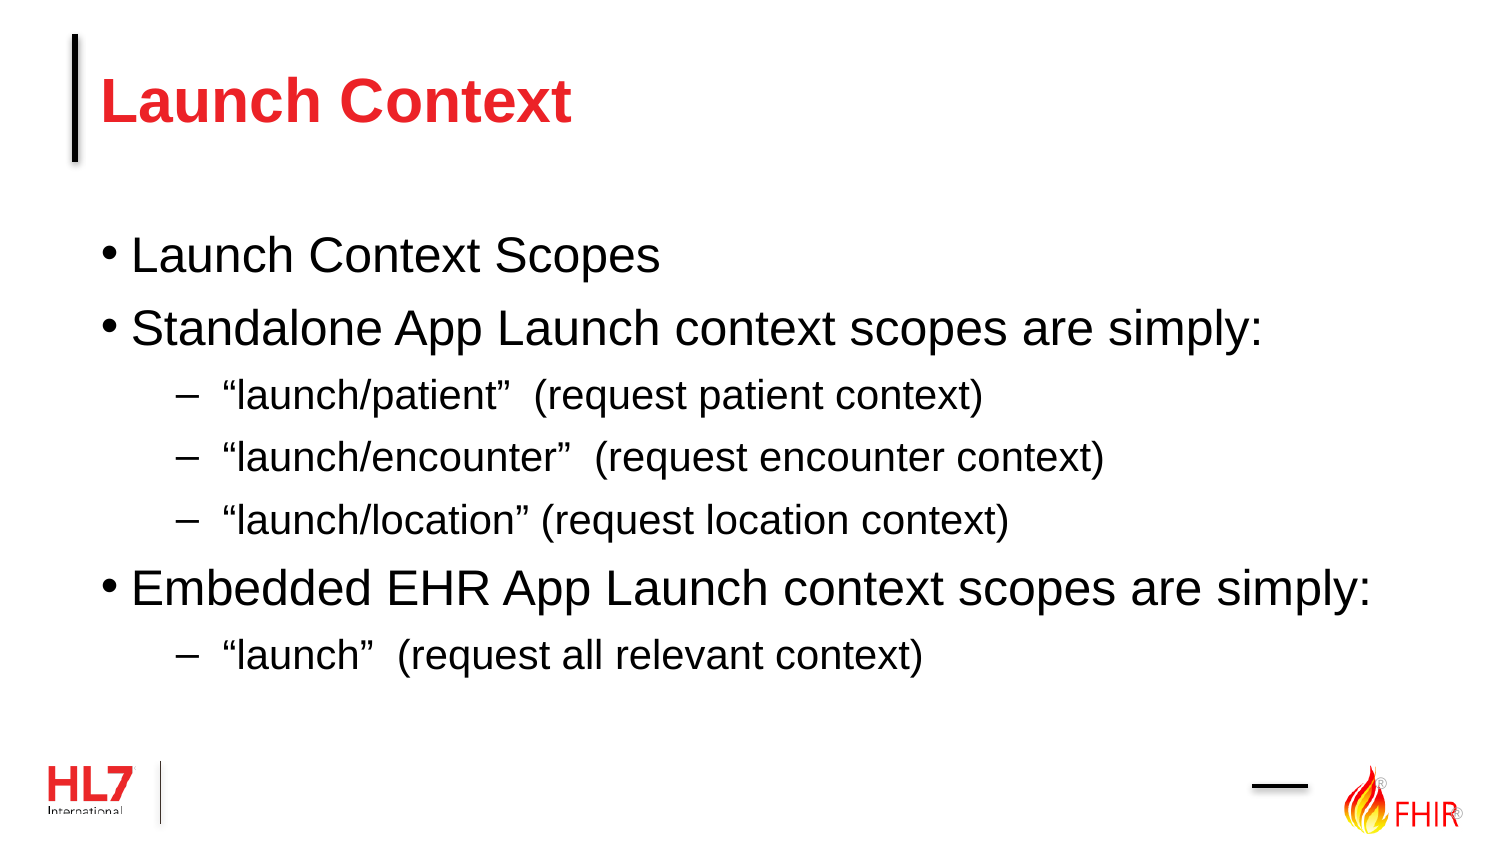

# Launch Context
Launch Context Scopes
Standalone App Launch context scopes are simply:
“launch/patient”  (request patient context)
“launch/encounter”  (request encounter context)
“launch/location” (request location context)
Embedded EHR App Launch context scopes are simply:
“launch”  (request all relevant context)